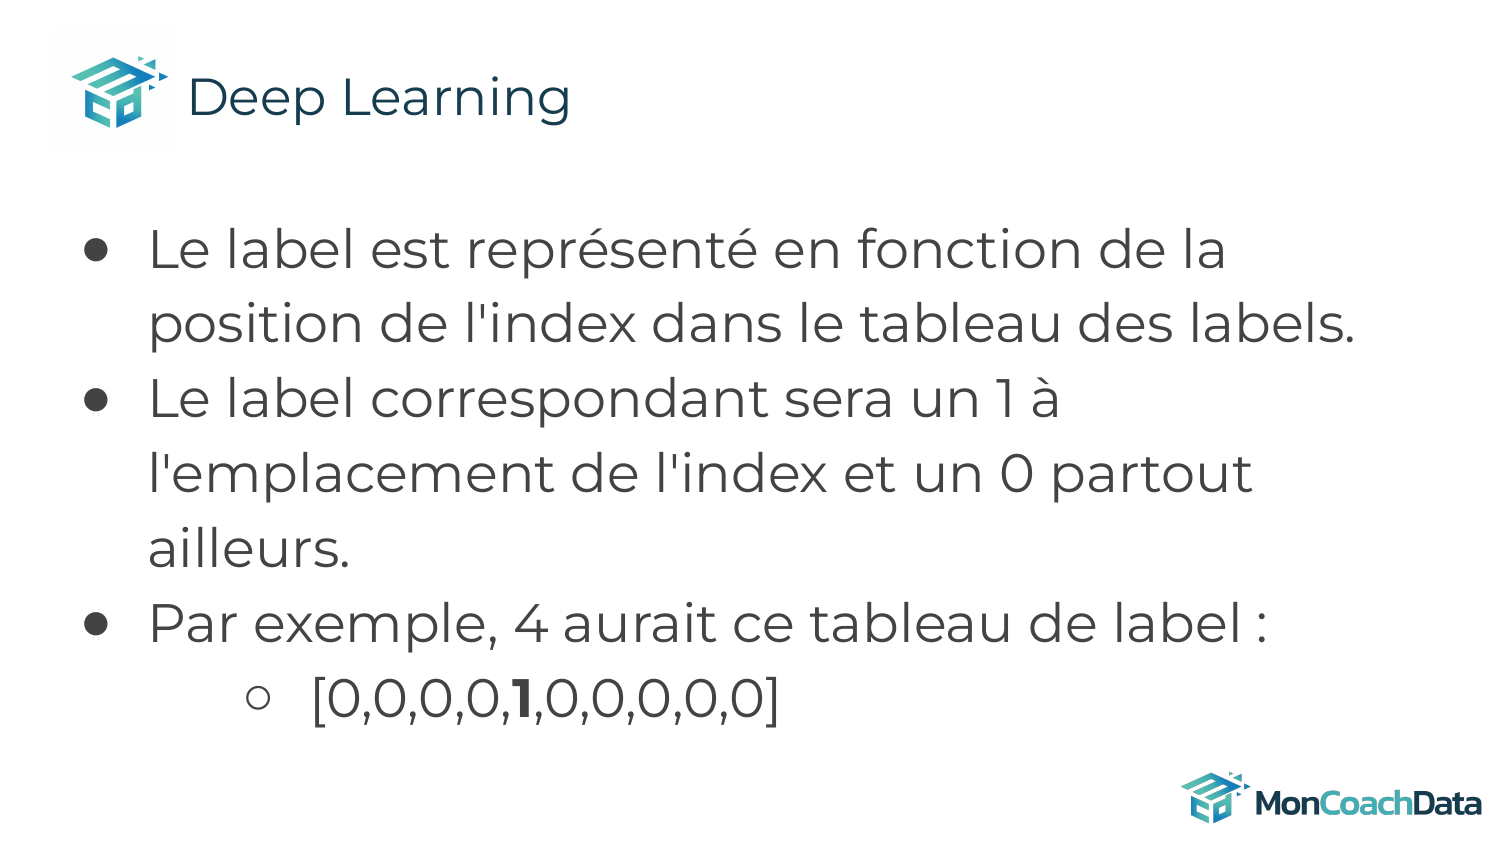

# Deep Learning
Le label est représenté en fonction de la position de l'index dans le tableau des labels.
Le label correspondant sera un 1 à l'emplacement de l'index et un 0 partout ailleurs.
Par exemple, 4 aurait ce tableau de label :
[0,0,0,0,1,0,0,0,0,0]